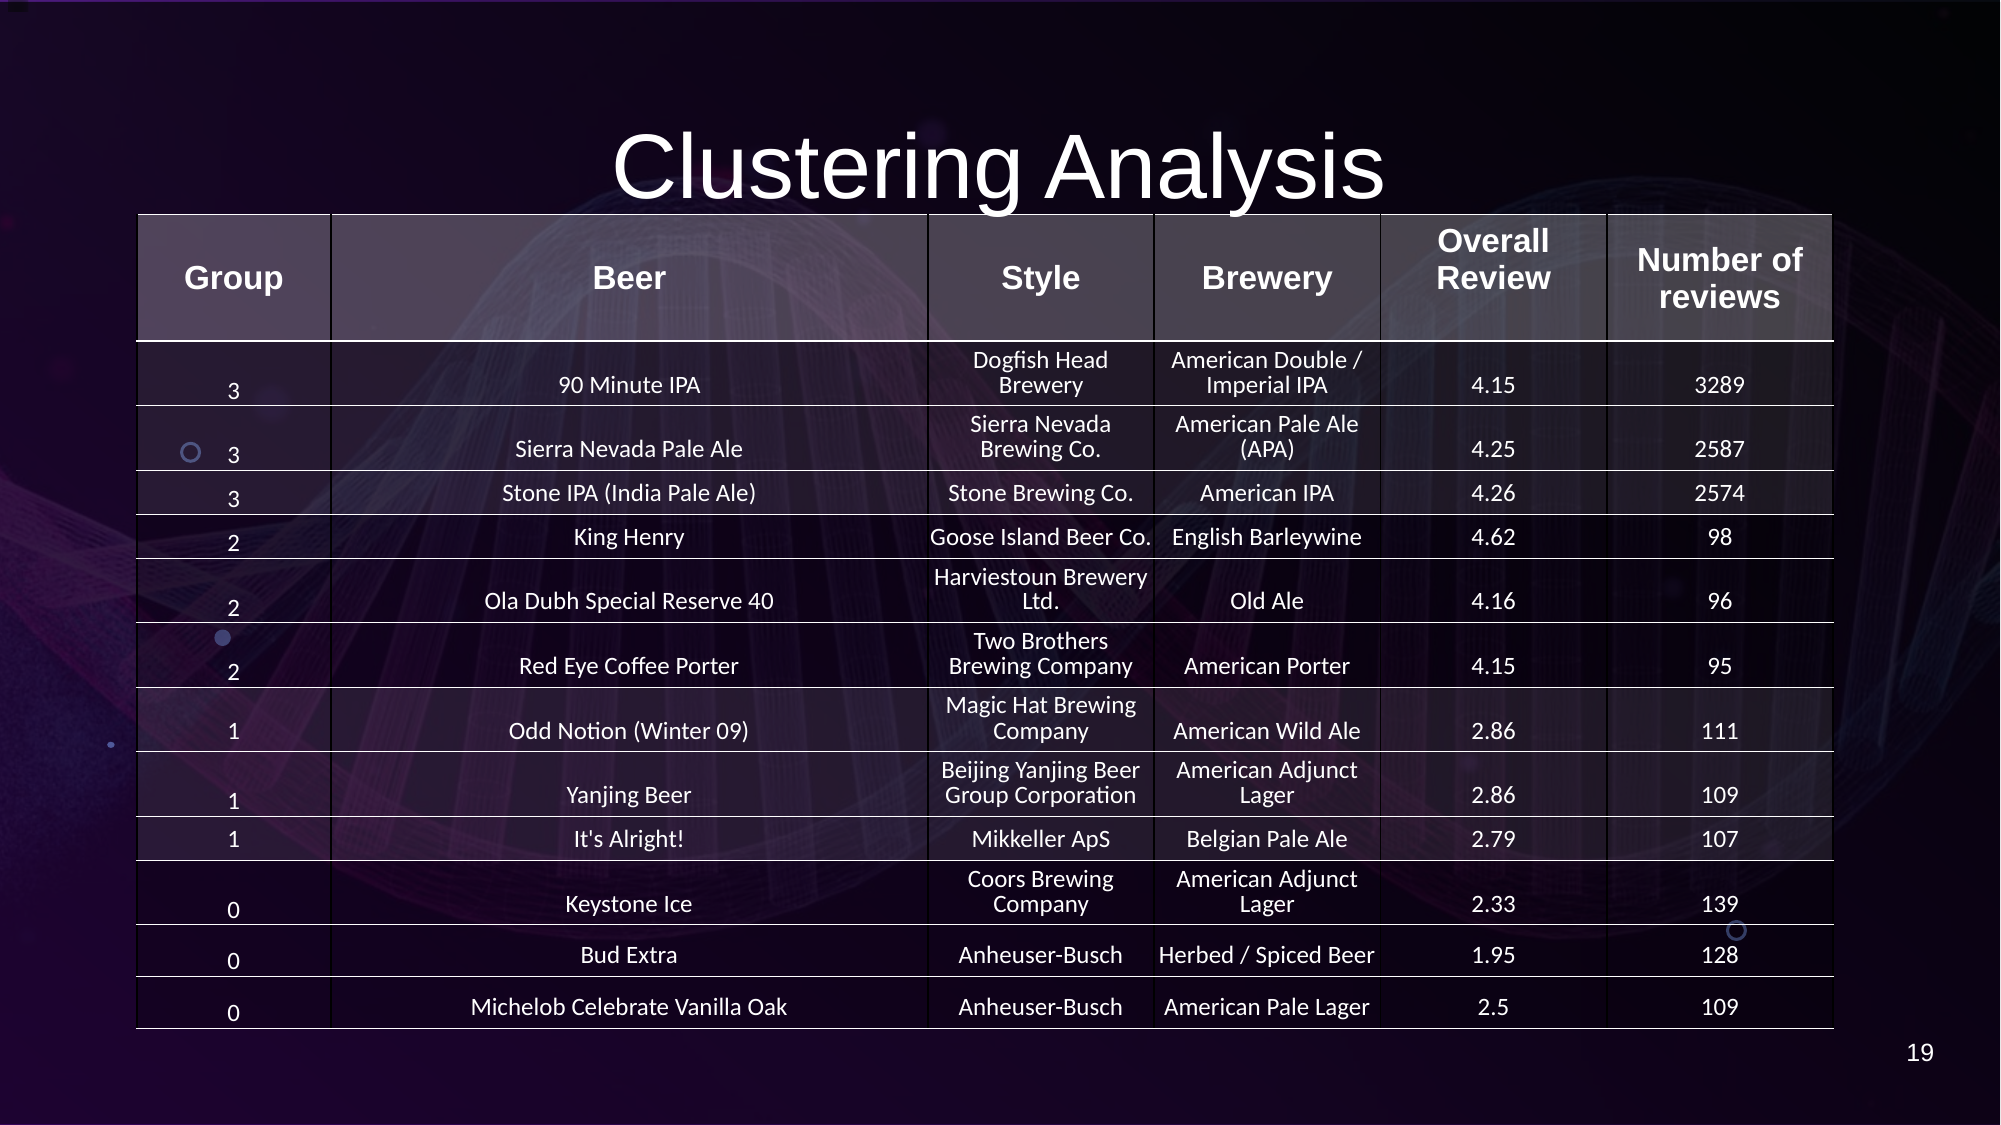

# Clustering Analysis
| Group | Beer | Style | Brewery | Overall Review | Number of reviews |
| --- | --- | --- | --- | --- | --- |
| 3 | 90 Minute IPA | Dogfish Head Brewery | American Double / Imperial IPA | 4.15 | 3289 |
| 3 | Sierra Nevada Pale Ale | Sierra Nevada Brewing Co. | American Pale Ale (APA) | 4.25 | 2587 |
| 3 | Stone IPA (India Pale Ale) | Stone Brewing Co. | American IPA | 4.26 | 2574 |
| 2 | King Henry | Goose Island Beer Co. | English Barleywine | 4.62 | 98 |
| 2 | Ola Dubh Special Reserve 40 | Harviestoun Brewery Ltd. | Old Ale | 4.16 | 96 |
| 2 | Red Eye Coffee Porter | Two Brothers Brewing Company | American Porter | 4.15 | 95 |
| 1 | Odd Notion (Winter 09) | Magic Hat Brewing Company | American Wild Ale | 2.86 | 111 |
| 1 | Yanjing Beer | Beijing Yanjing Beer Group Corporation | American Adjunct Lager | 2.86 | 109 |
| 1 | It's Alright! | Mikkeller ApS | Belgian Pale Ale | 2.79 | 107 |
| 0 | Keystone Ice | Coors Brewing Company | American Adjunct Lager | 2.33 | 139 |
| 0 | Bud Extra | Anheuser-Busch | Herbed / Spiced Beer | 1.95 | 128 |
| 0 | Michelob Celebrate Vanilla Oak | Anheuser-Busch | American Pale Lager | 2.5 | 109 |
19